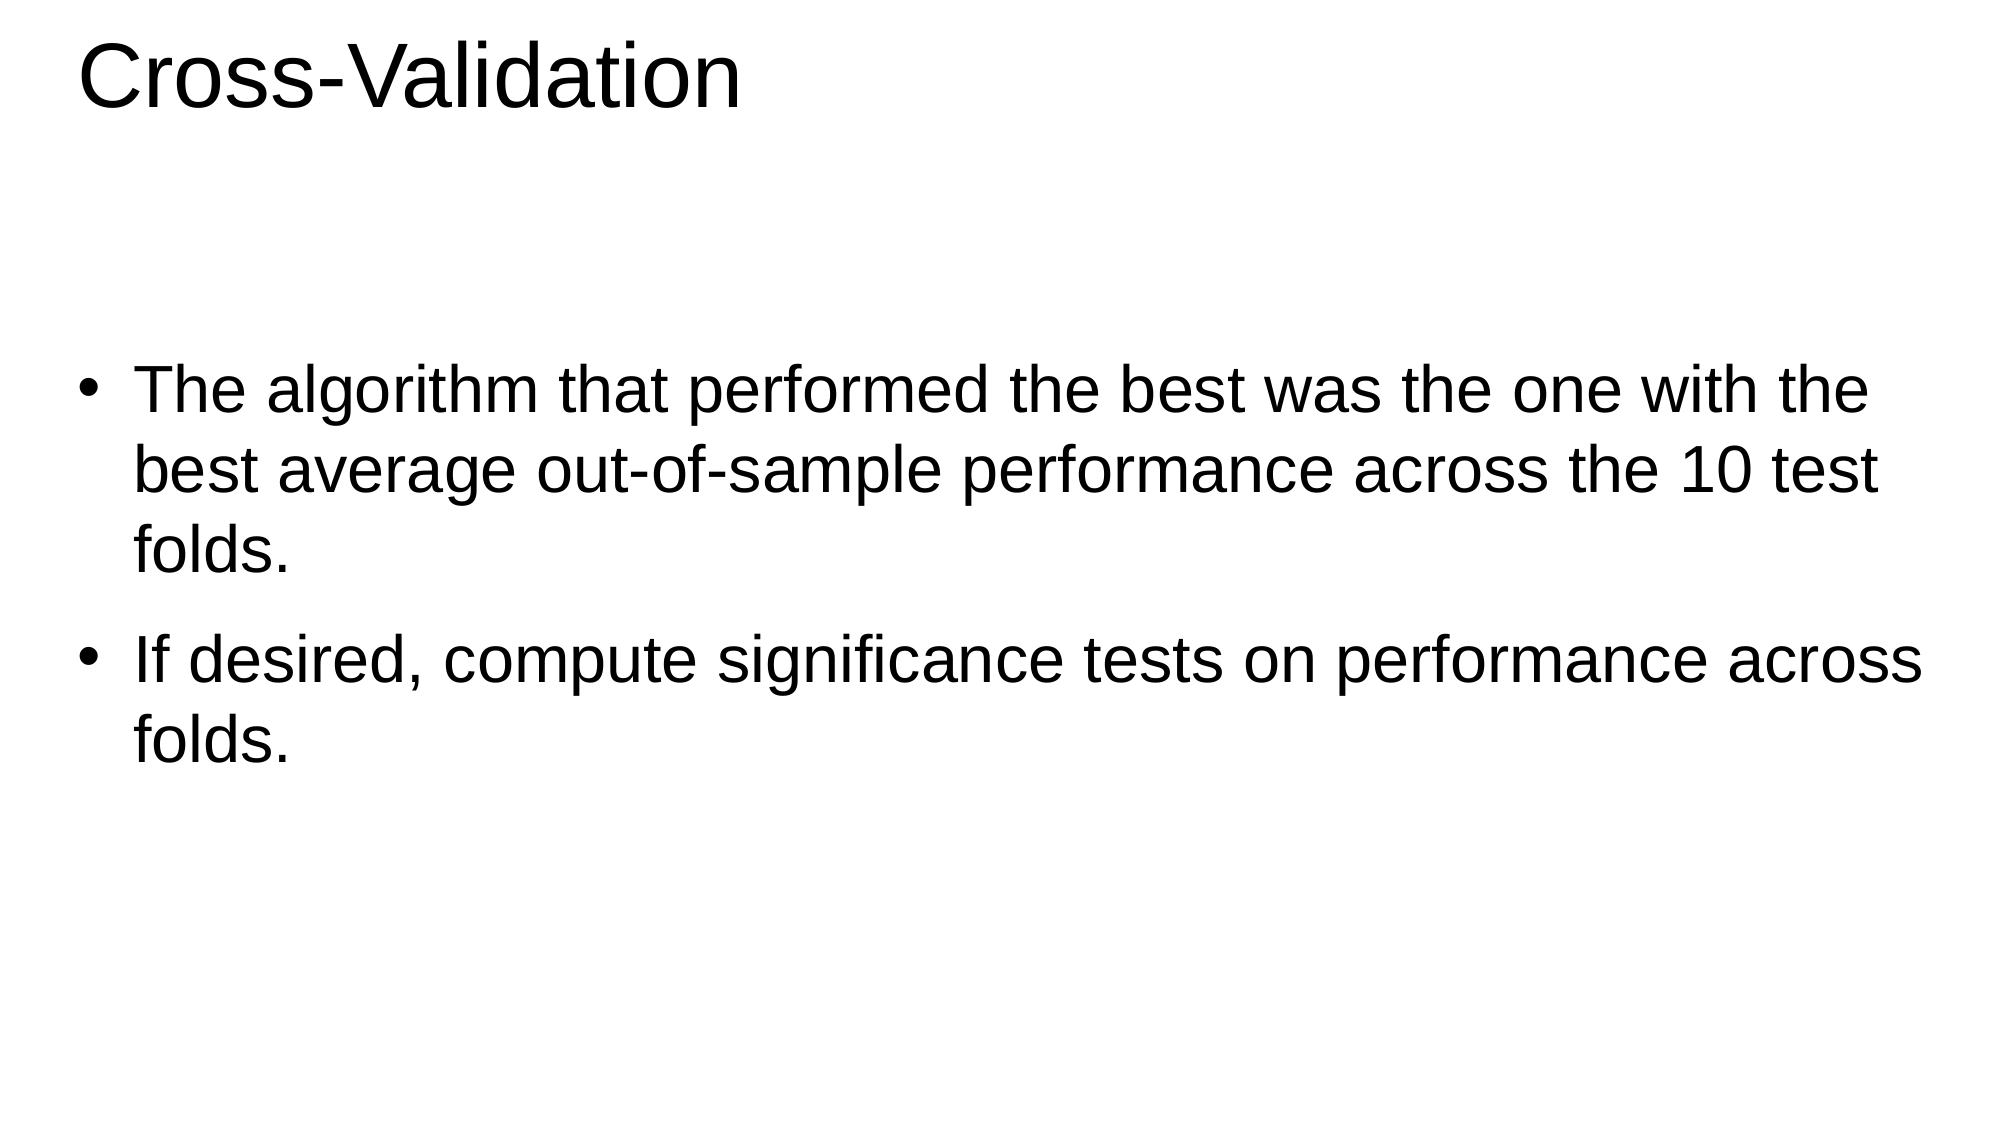

# Cross-Validation
The algorithm that performed the best was the one with the best average out-of-sample performance across the 10 test folds.
If desired, compute significance tests on performance across folds.